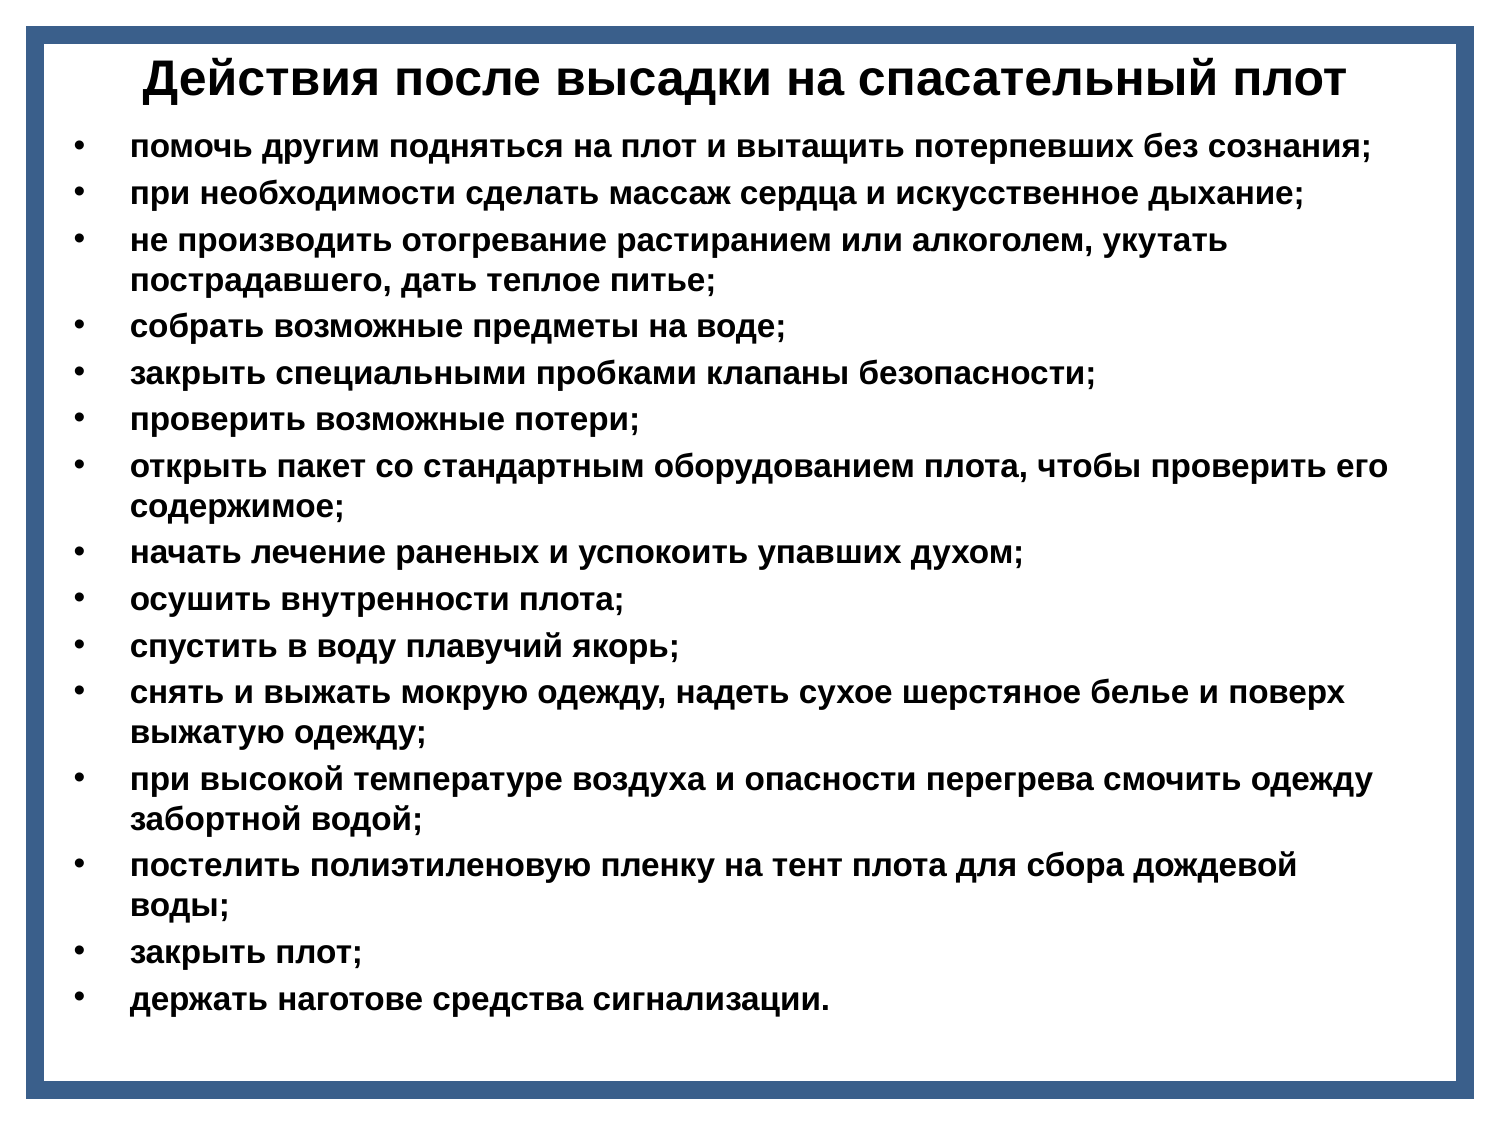

# Действия после высадки на спасательный плот

помочь другим подняться на плот и вытащить потерпевших без сознания;
при необходимости сделать массаж сердца и искусственное дыхание;
не производить отогревание растиранием или алкоголем, укутать пострадавшего, дать теплое питье;
собрать возможные предметы на воде;
закрыть специальными пробками клапаны безопасности;
проверить возможные потери;
открыть пакет со стандартным оборудованием плота, чтобы проверить его содержимое;
начать лечение раненых и успокоить упавших духом;
осушить внутренности плота;
спустить в воду плавучий якорь;
снять и выжать мокрую одежду, надеть сухое шерстяное белье и поверх выжатую одежду;
при высокой температуре воздуха и опасности перегрева смочить одежду забортной водой;
постелить полиэтиленовую пленку на тент плота для сбора дождевой воды;
закрыть плот;
держать наготове средства сигнализации.